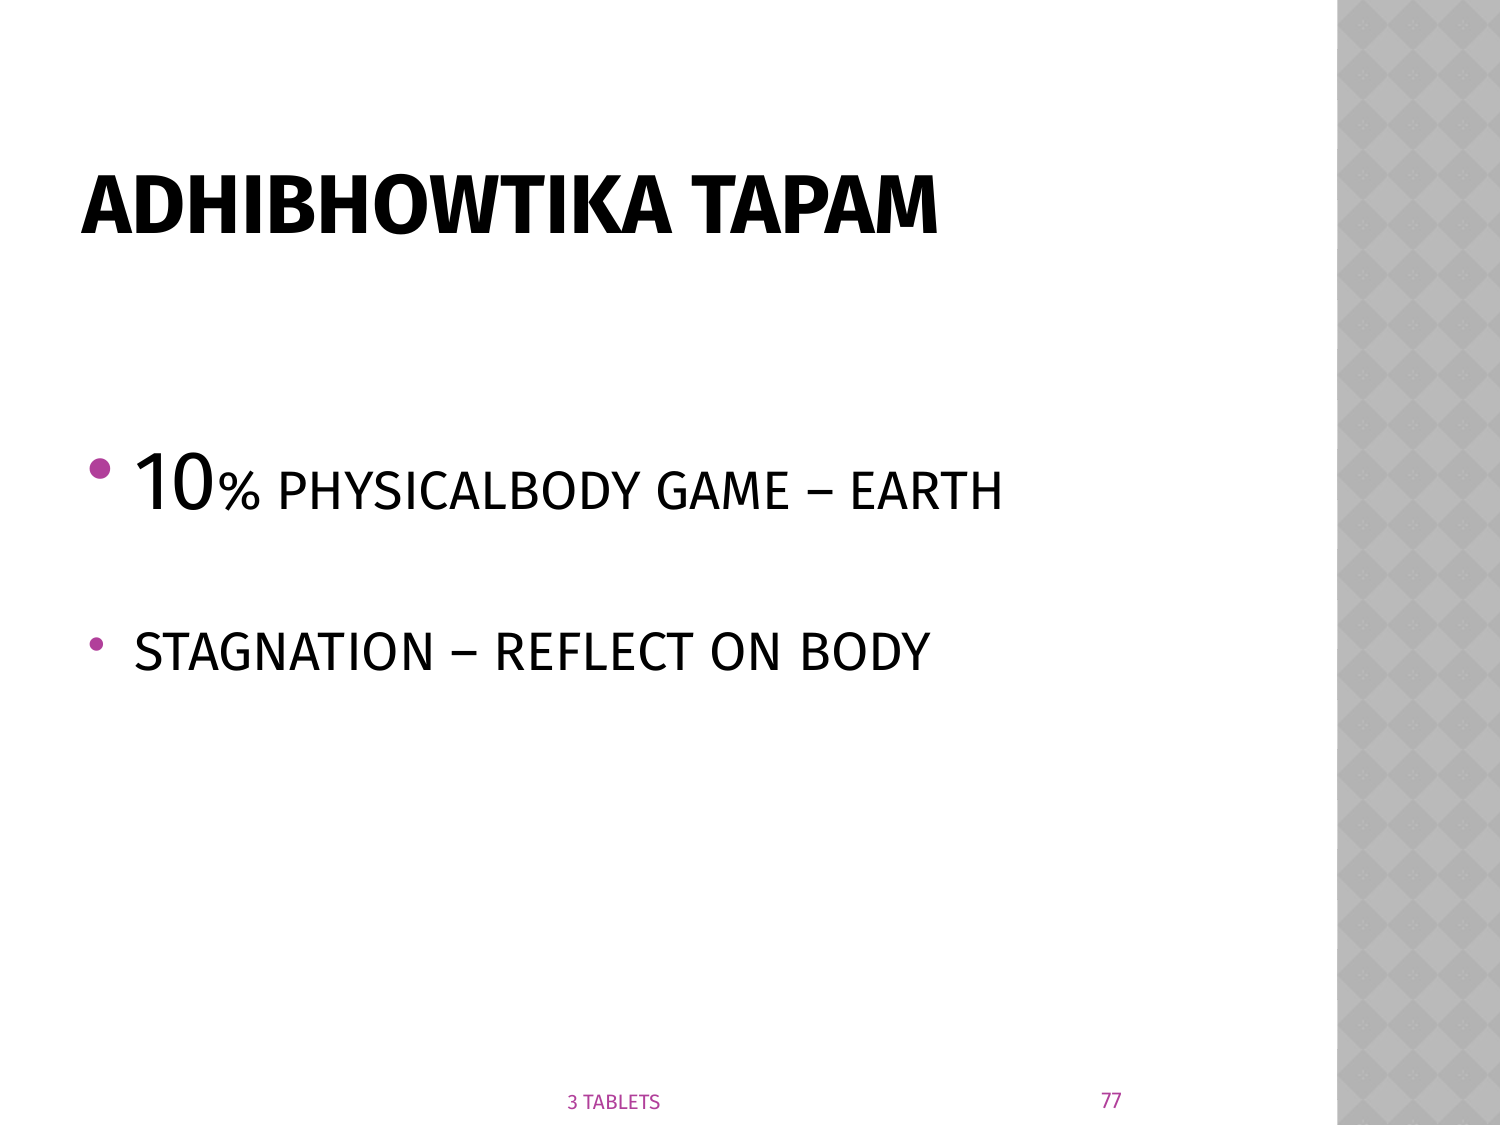

# ADHIBHOWTIKA TAPAM

10% PHYSICALBODY GAME – EARTH

STAGNATION – REFLECT ON BODY

77
3 TABLETS